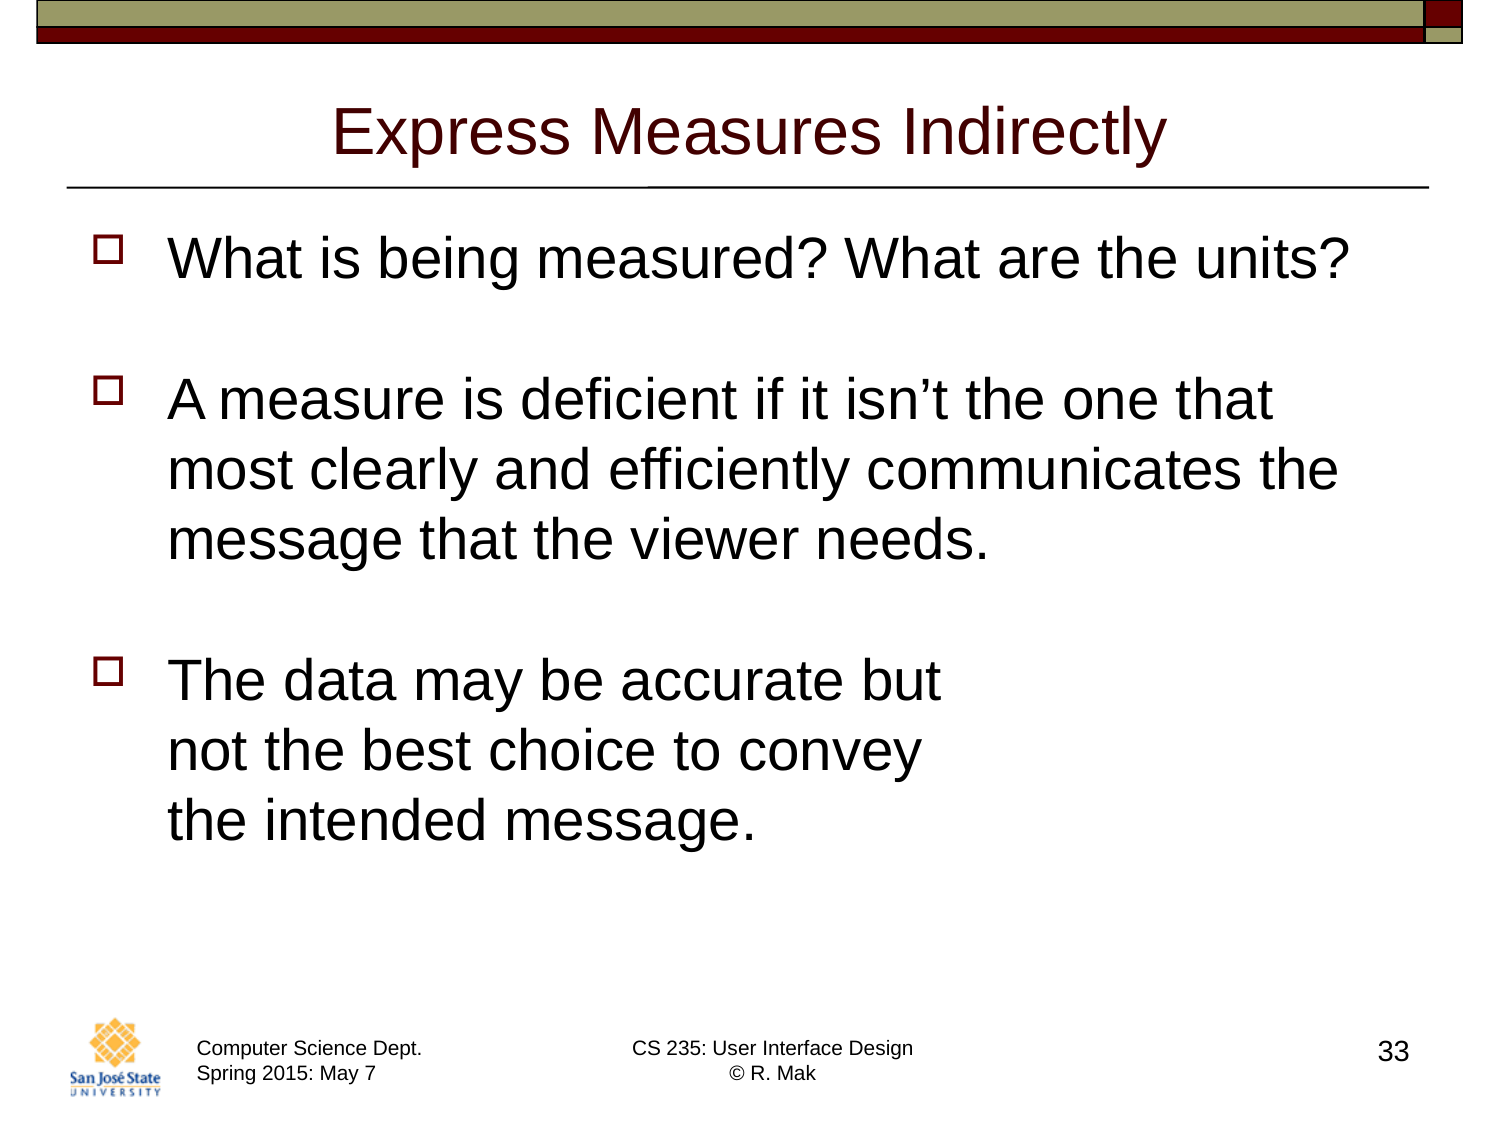

# Express Measures Indirectly
What is being measured? What are the units?

A measure is deficient if it isn’t the one that most clearly and efficiently communicates the message that the viewer needs.

The data may be accurate but
not the best choice to convey
the intended message.
33